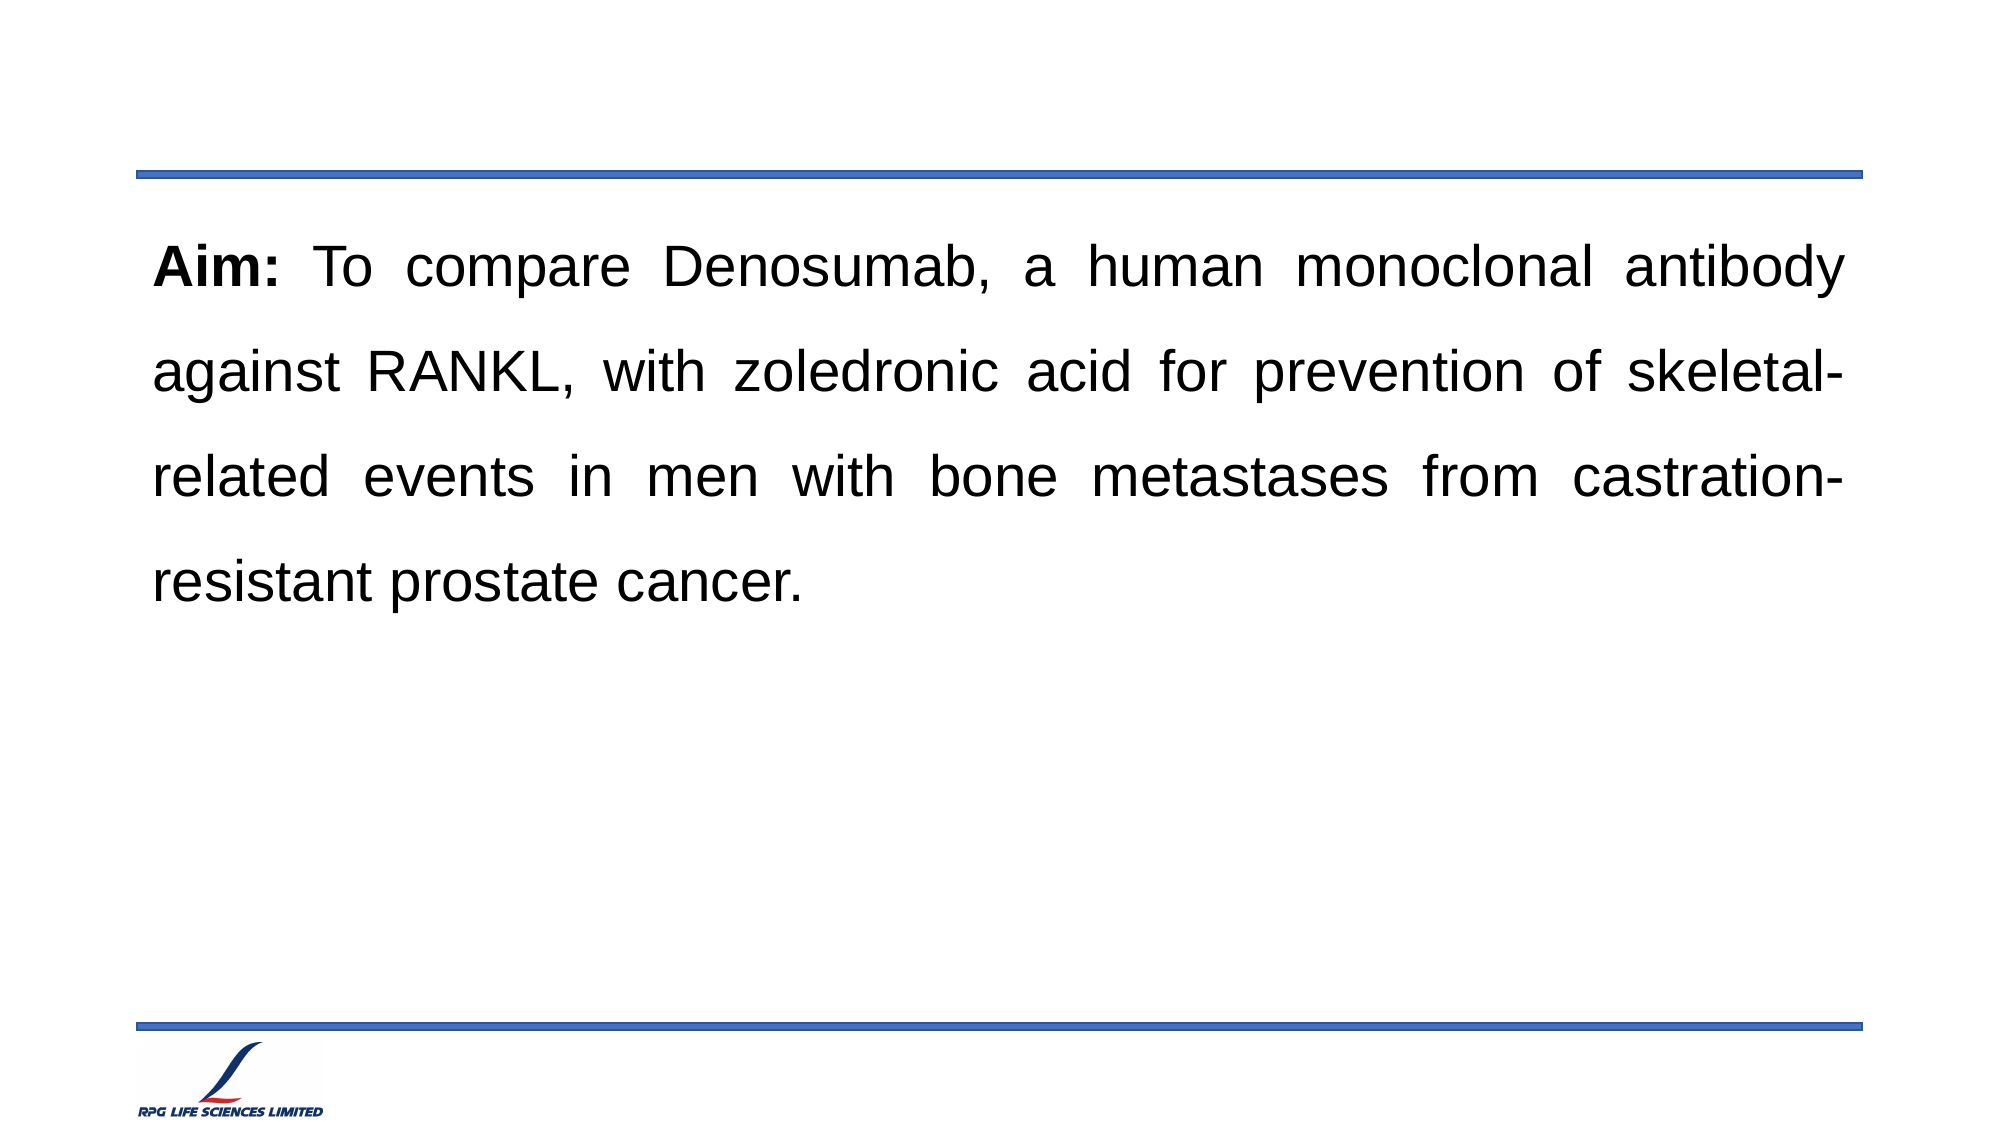

#
Aim: To compare Denosumab, a human monoclonal antibody against RANKL, with zoledronic acid for prevention of skeletal-related events in men with bone metastases from castration-resistant prostate cancer.